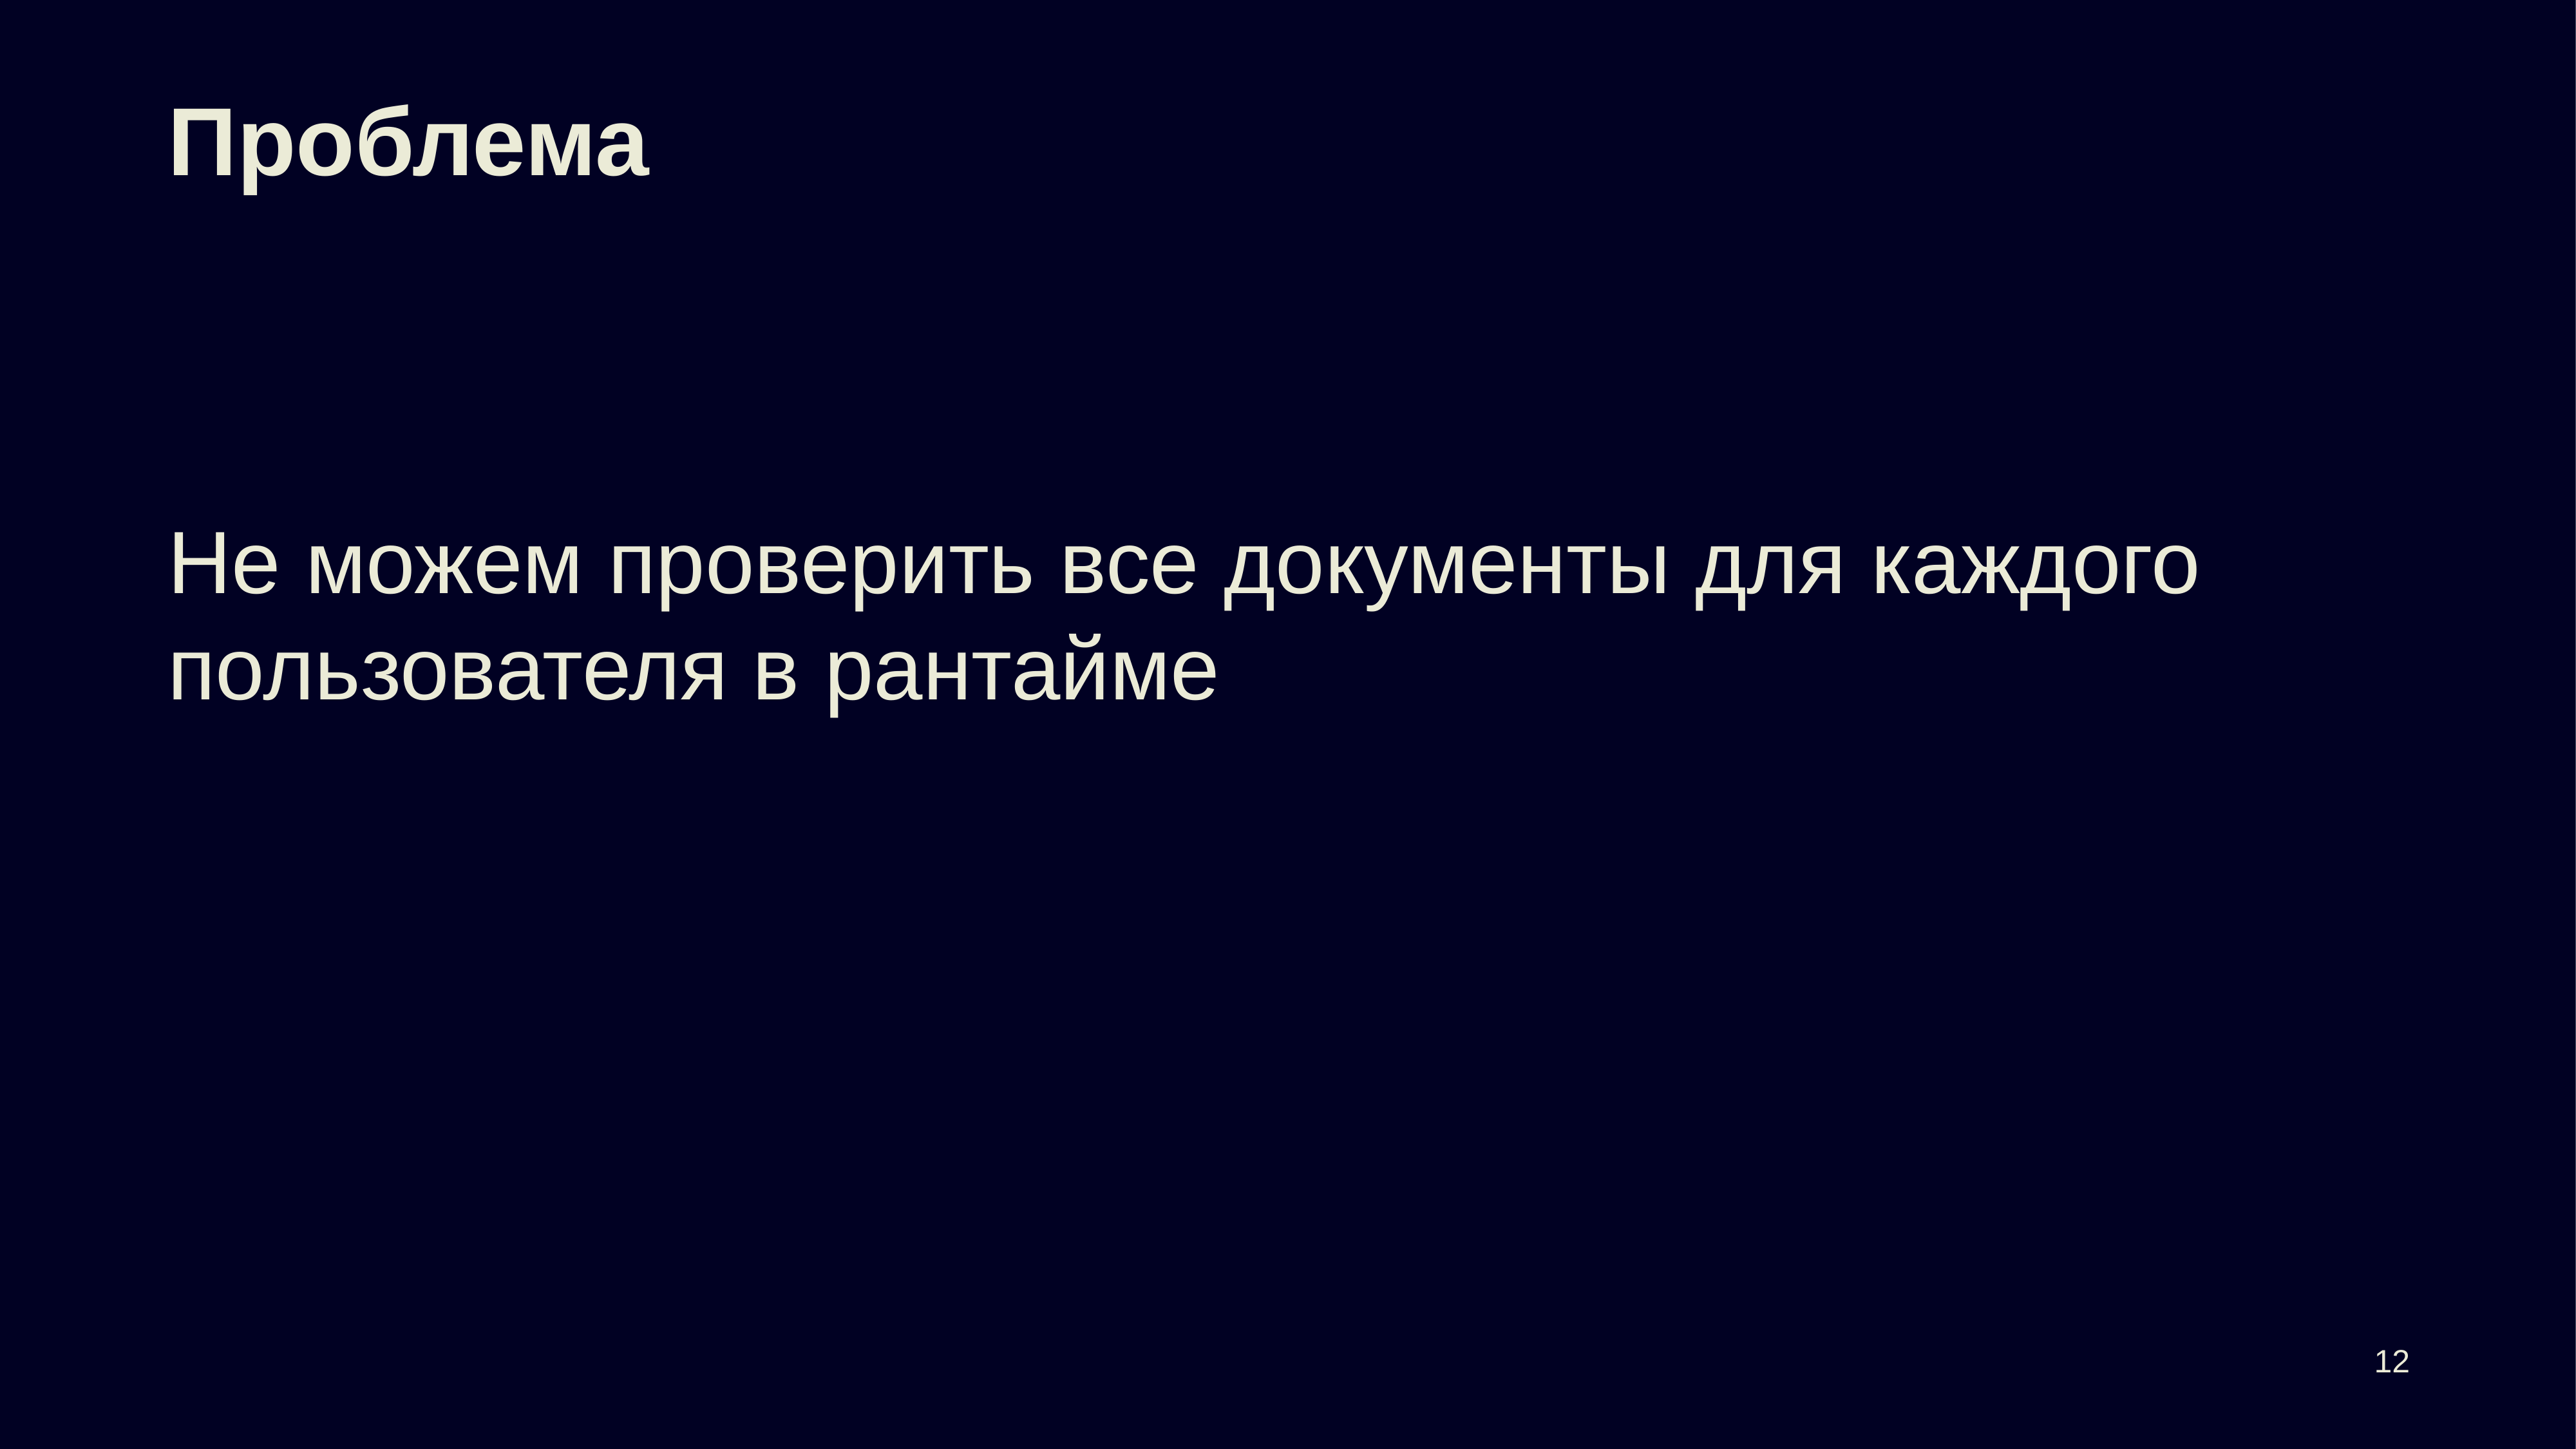

# Проблема
Не можем проверить все документы для каждого пользователя в рантайме

12